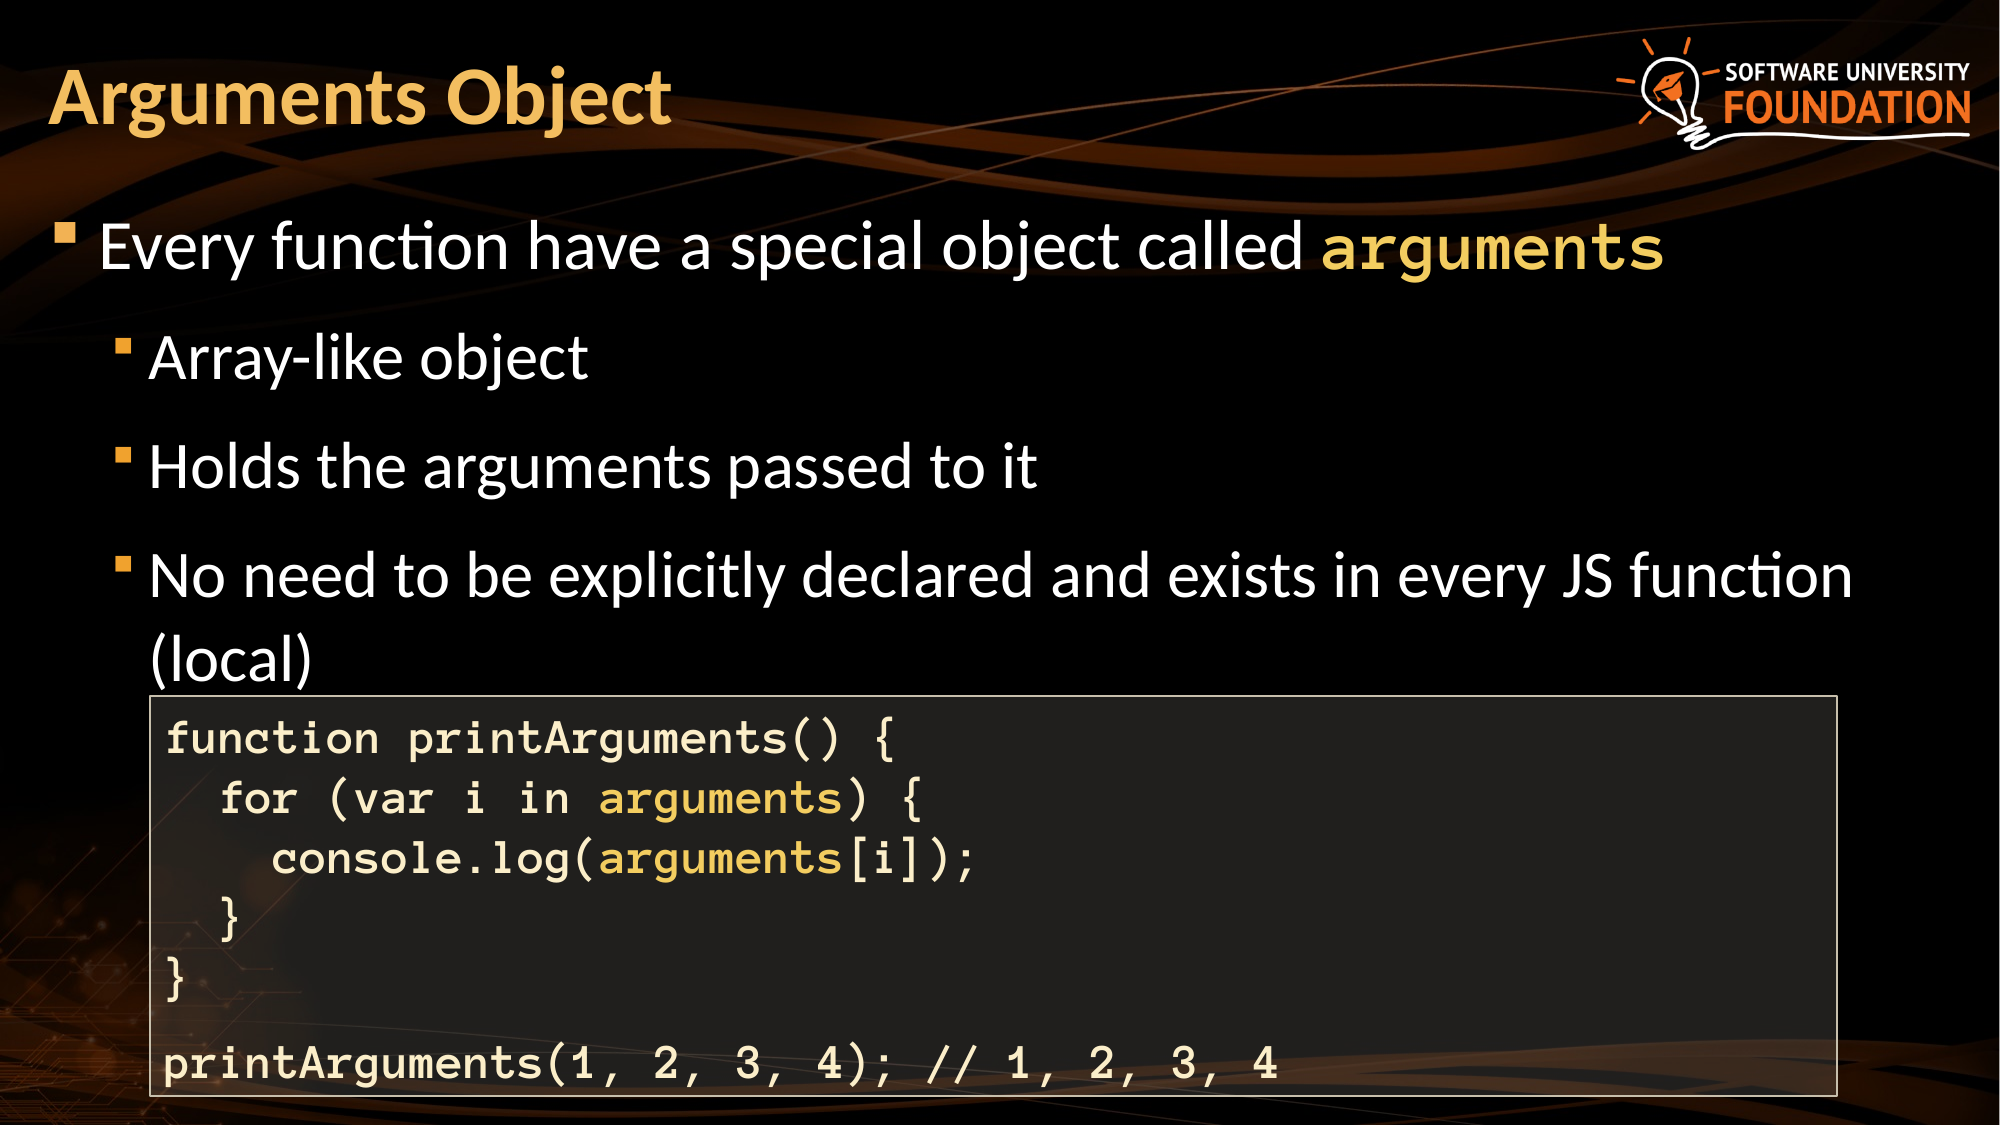

# Arguments Object
Every function have a special object called arguments
Array-like object
Holds the arguments passed to it
No need to be explicitly declared and exists in every JS function (local)

function printArguments() {
  for (var i in arguments) {
    console.log(arguments[i]);
  }
}
printArguments(1, 2, 3, 4); // 1, 2, 3, 4